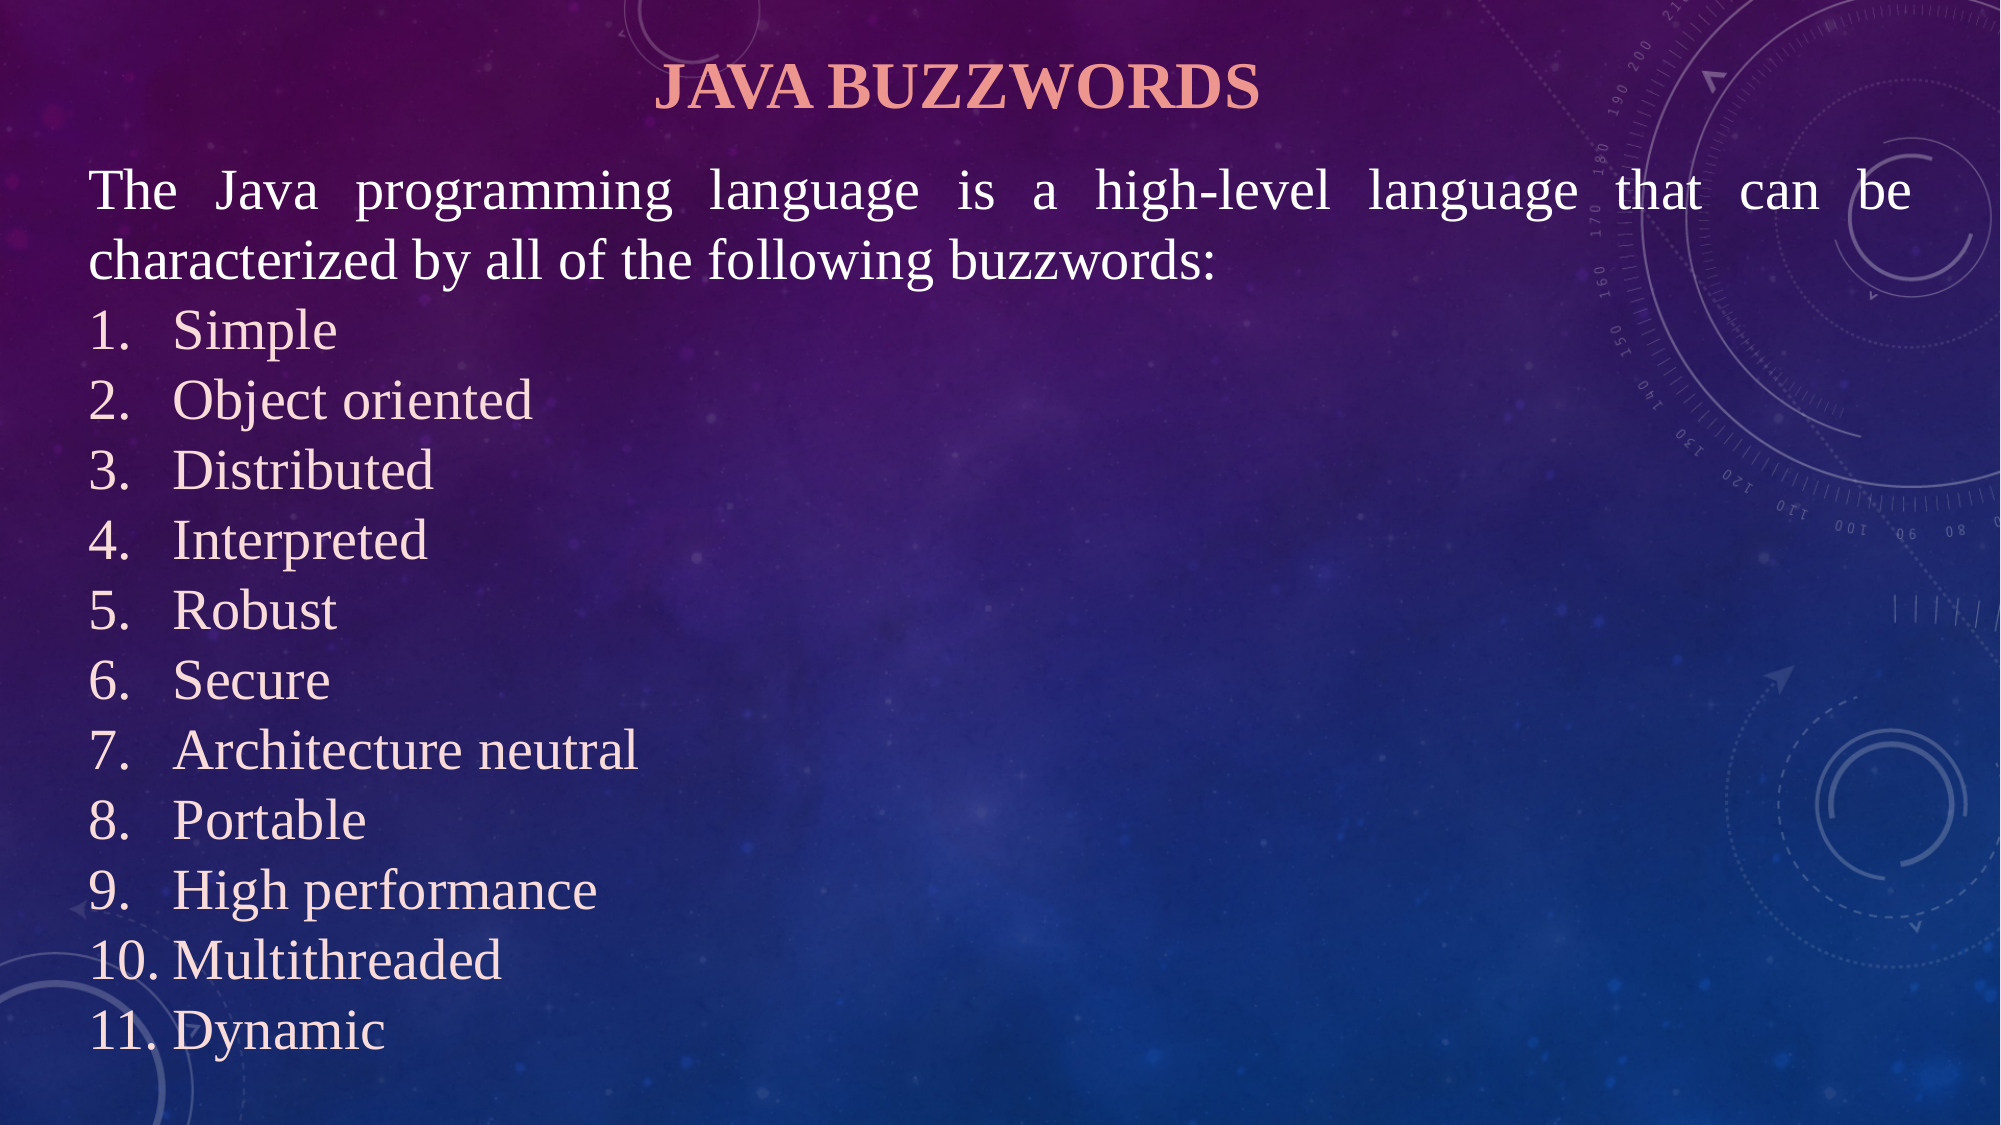

# JAVA BUZZWORDS
The Java programming language is a high-level language that can be characterized by all of the following buzzwords:
Simple
Object oriented
Distributed
Interpreted
Robust
Secure
Architecture neutral
Portable
High performance
Multithreaded
Dynamic